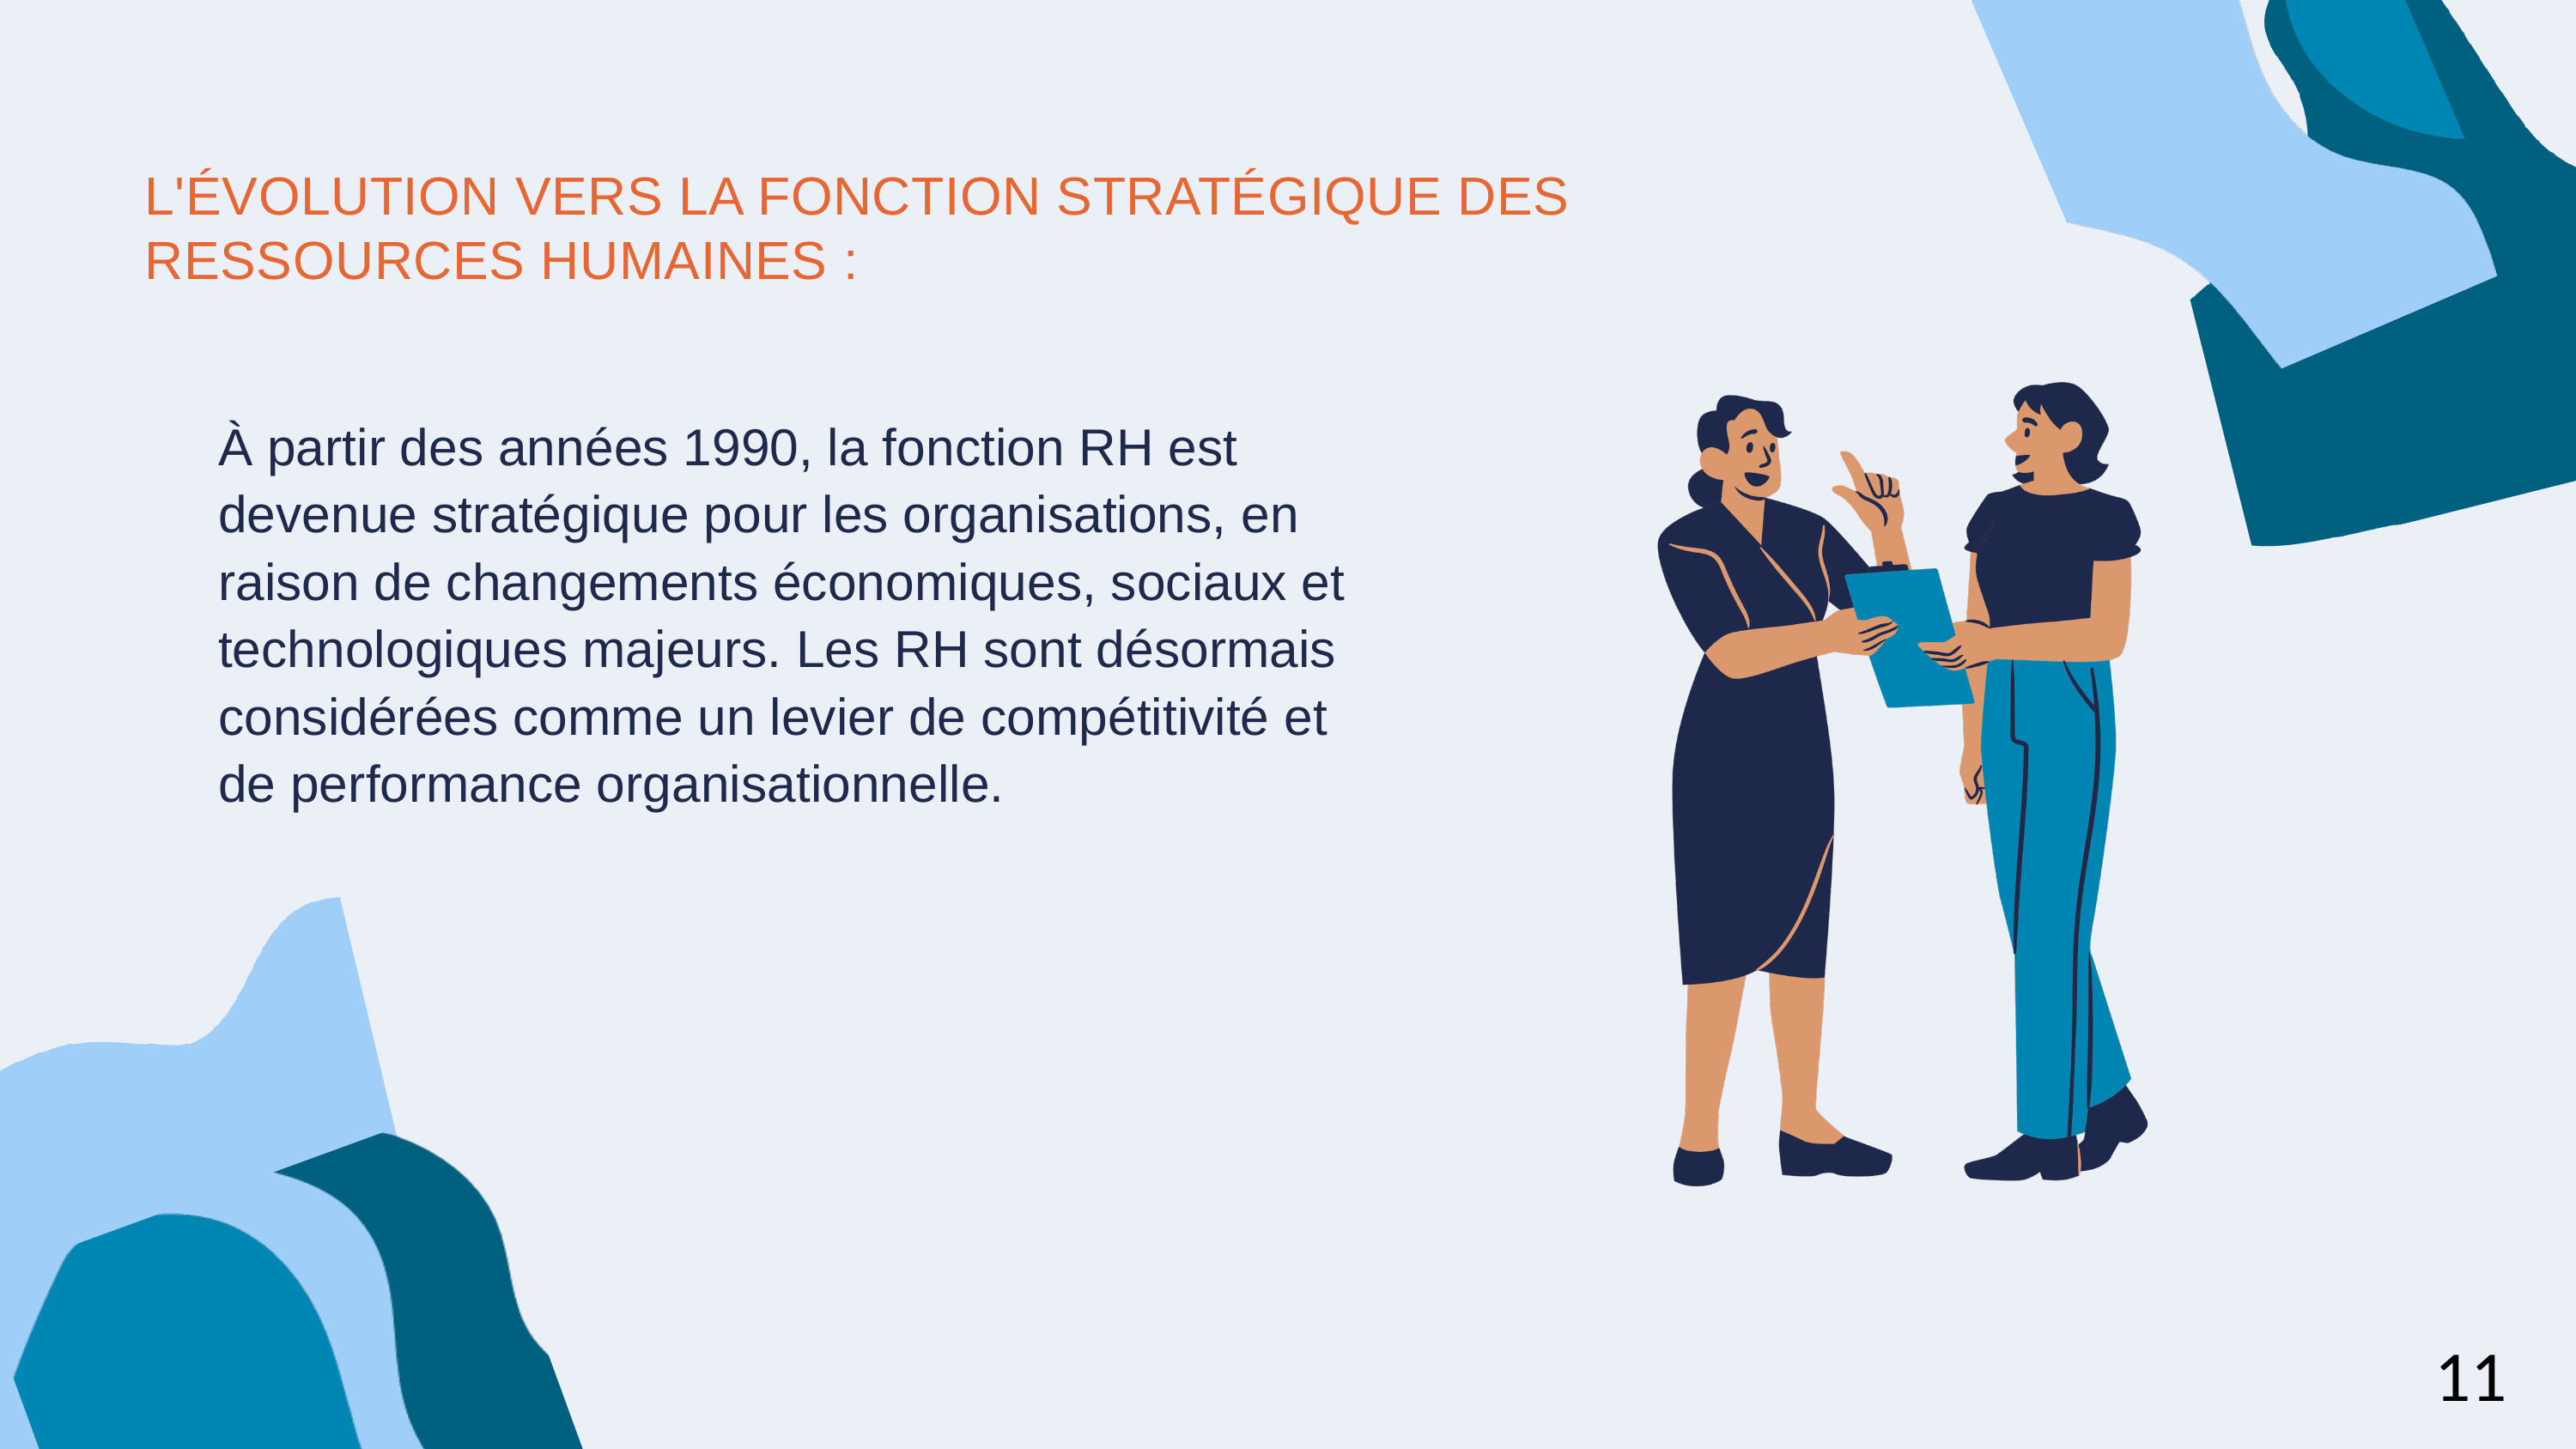

L'ÉVOLUTION VERS LA FONCTION STRATÉGIQUE DES RESSOURCES HUMAINES :

À partir des années 1990, la fonction RH est devenue stratégique pour les organisations, en raison de changements économiques, sociaux et technologiques majeurs. Les RH sont désormais considérées comme un levier de compétitivité et de performance organisationnelle.

11